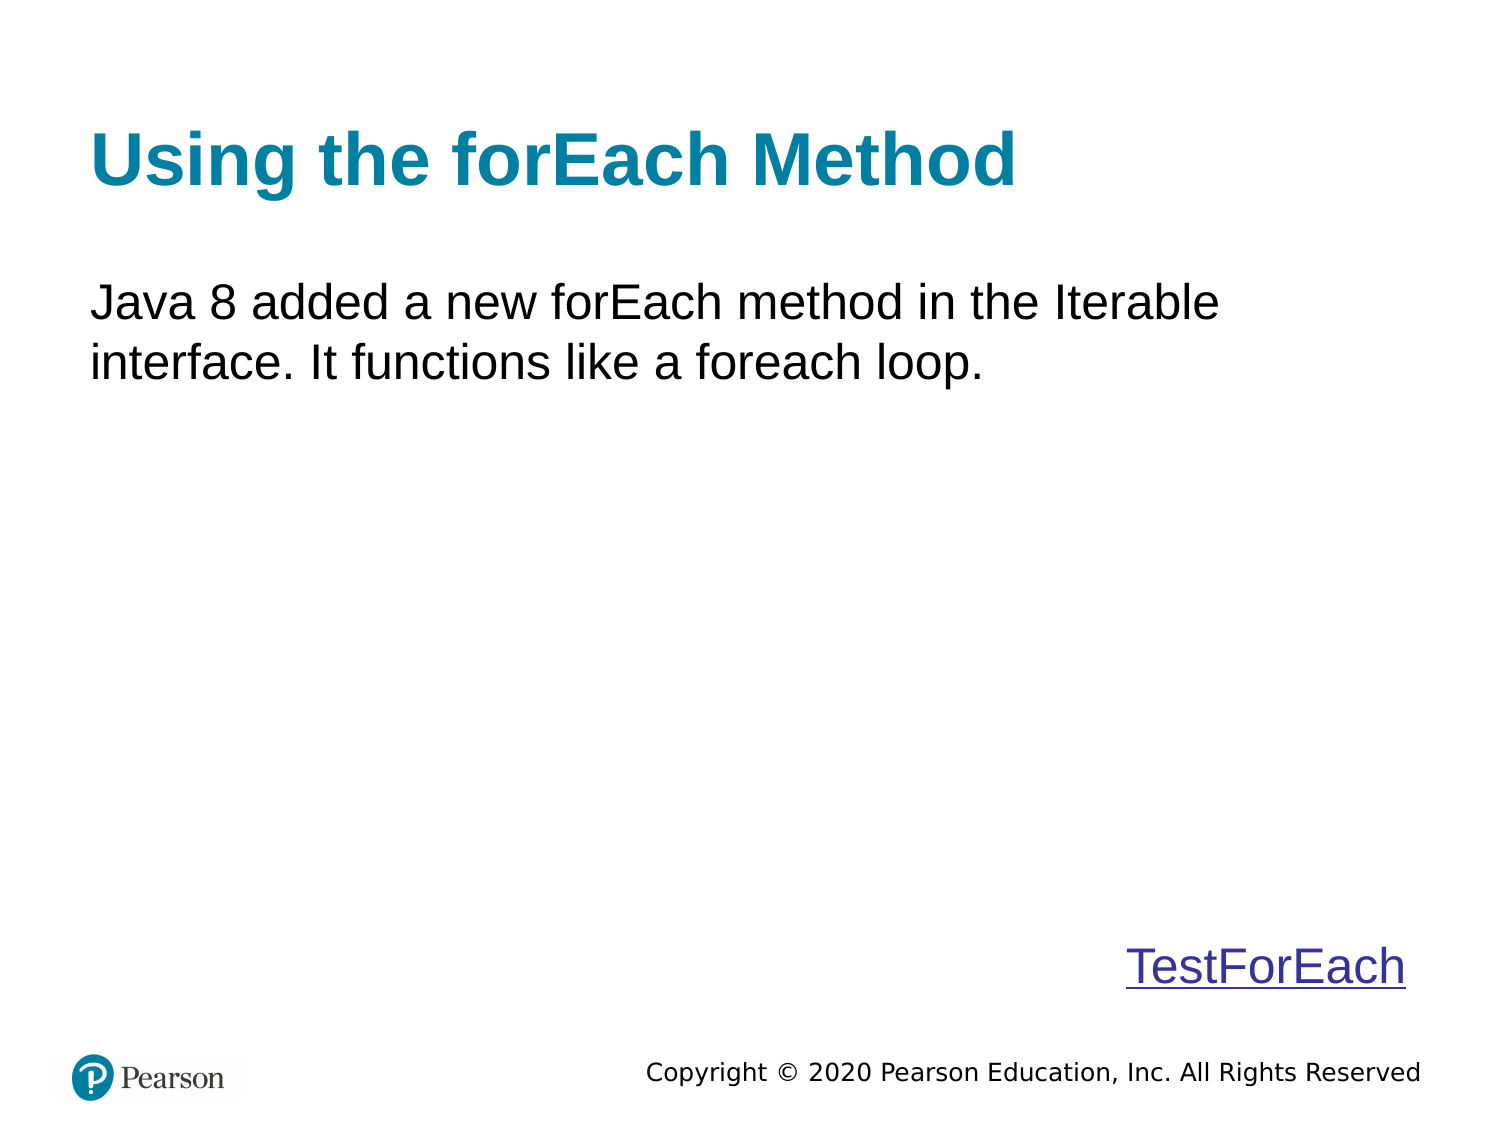

# Using the forEach Method
Java 8 added a new forEach method in the Iterable interface. It functions like a foreach loop.
TestForEach